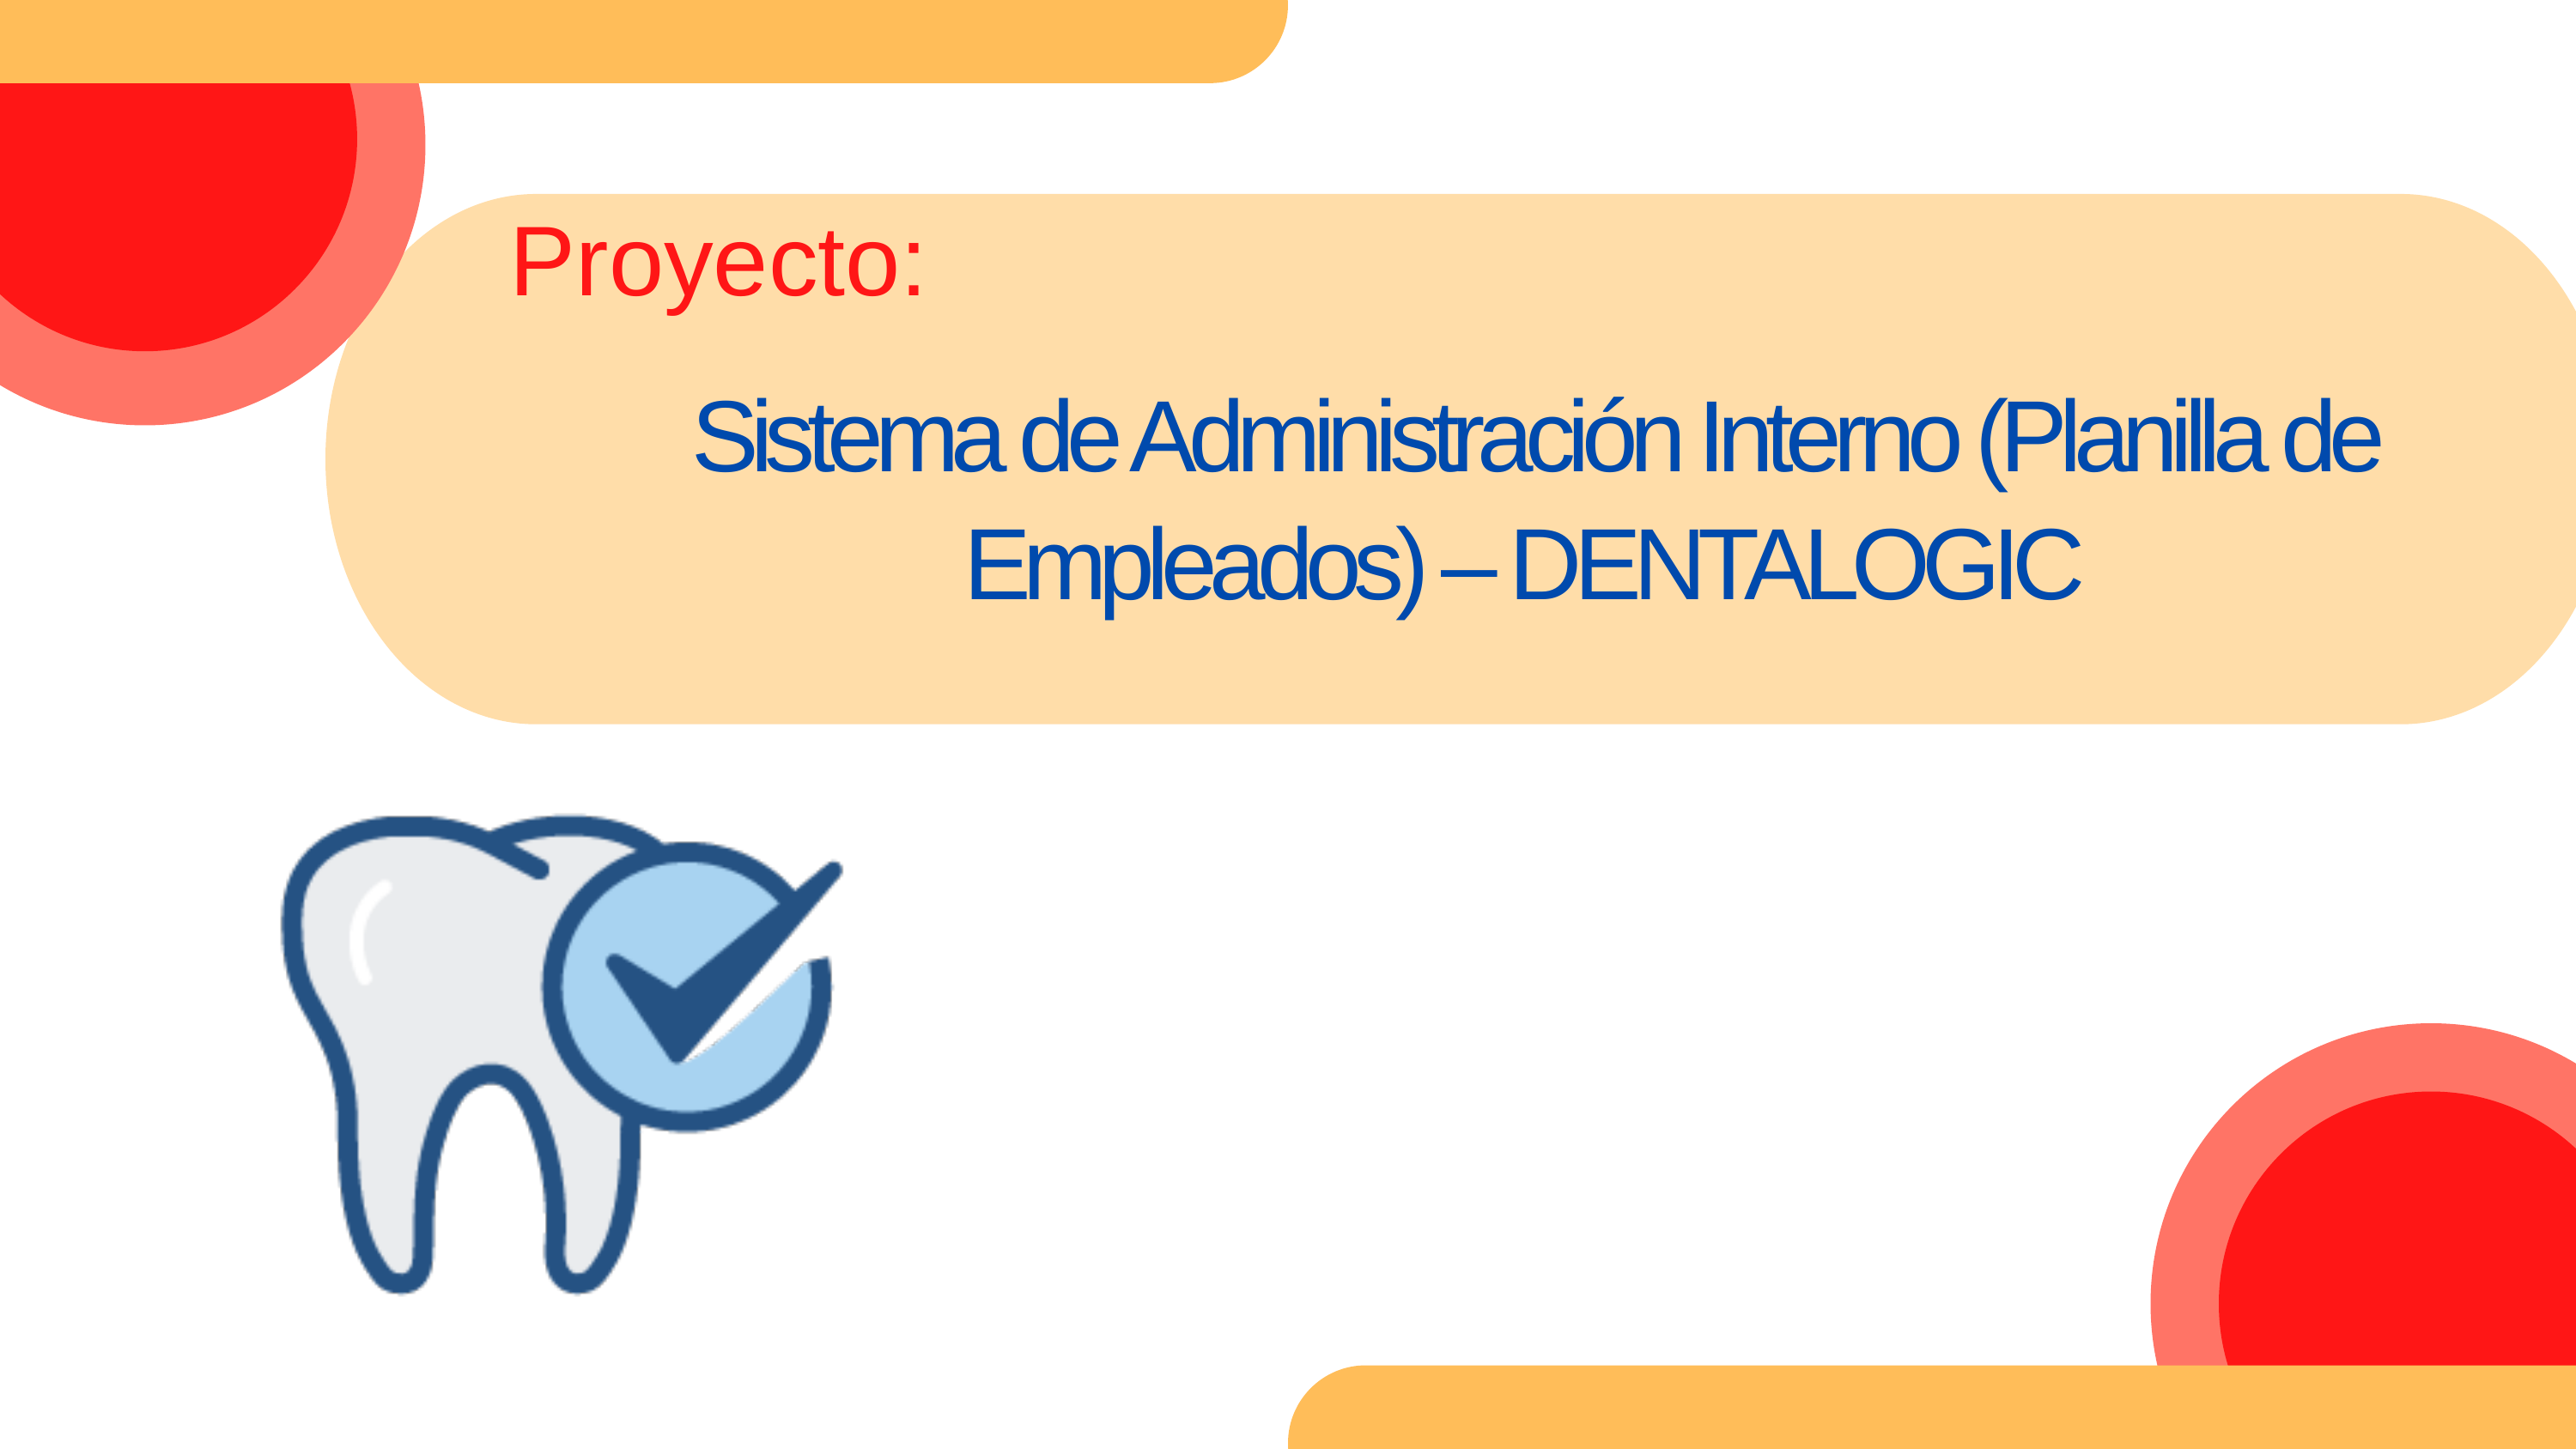

Proyecto:
Sistema de Administración Interno (Planilla de Empleados) – DENTALOGIC